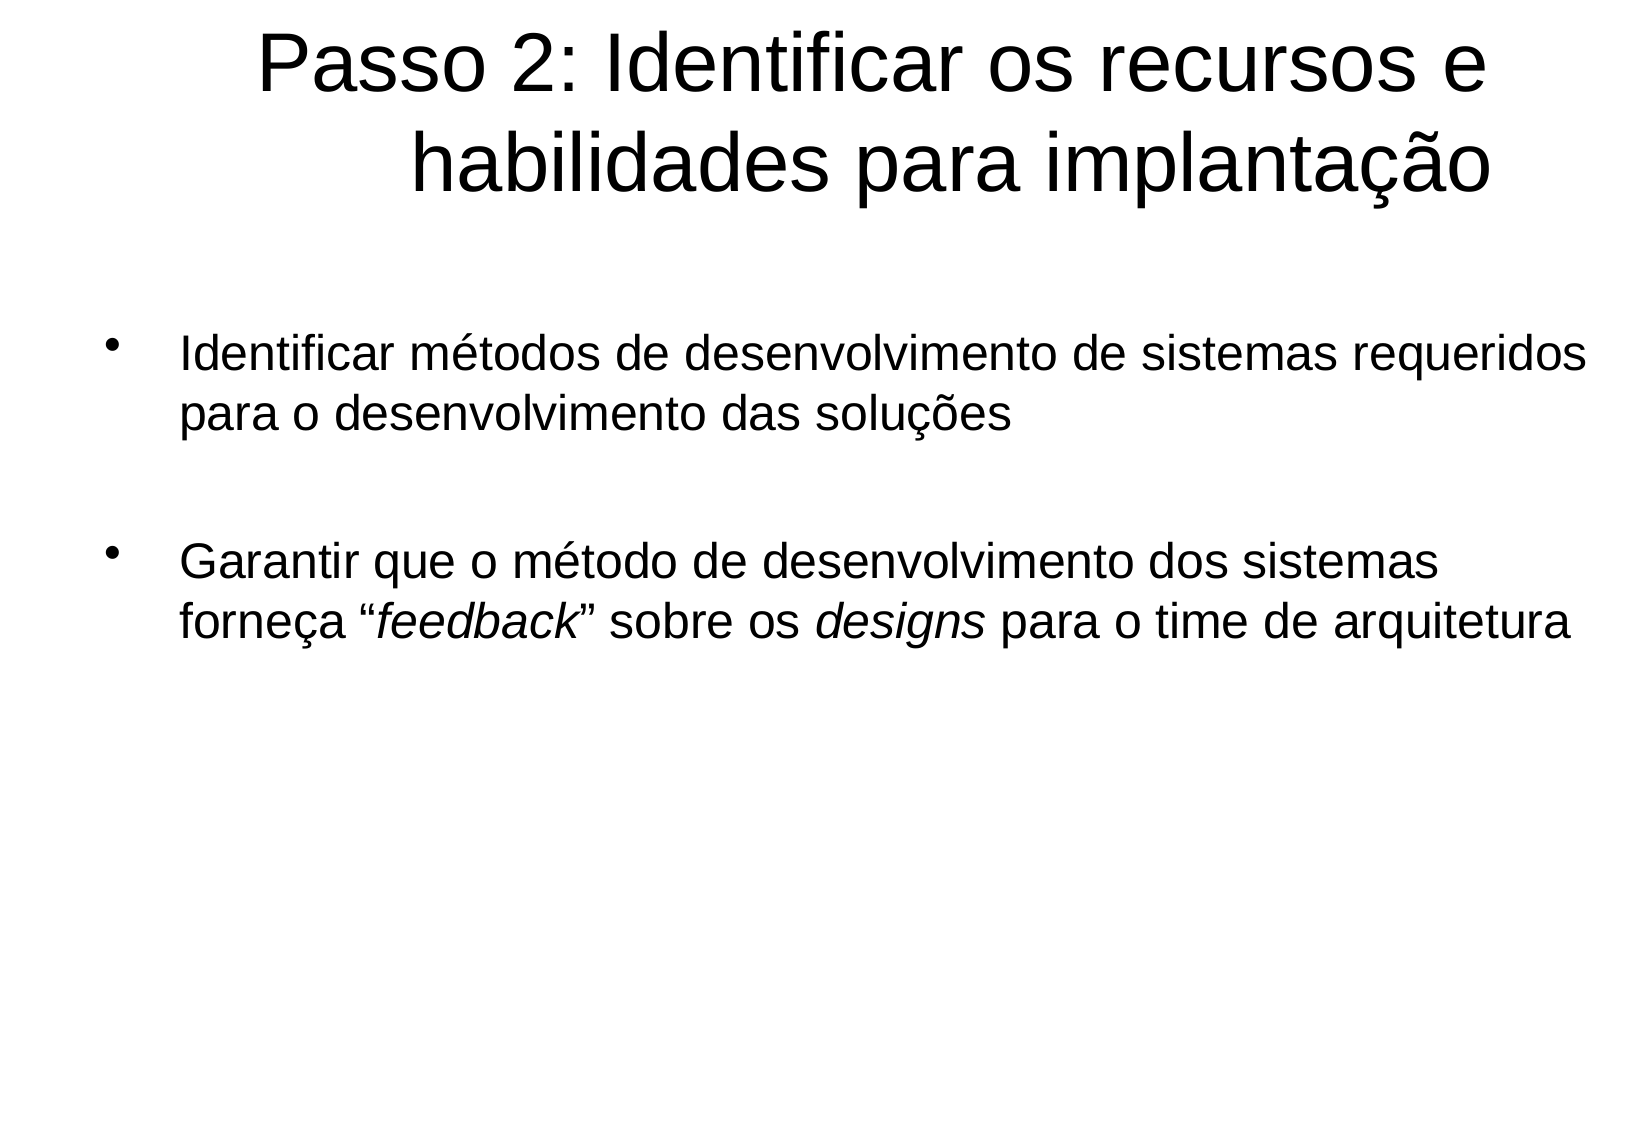

# Passo 2: Identificar os recursos e  habilidades para implantação
Identificar métodos de desenvolvimento de sistemas requeridos
para o desenvolvimento das soluções

Garantir que o método de desenvolvimento dos sistemas  forneça “feedback” sobre os designs para o time de arquitetura